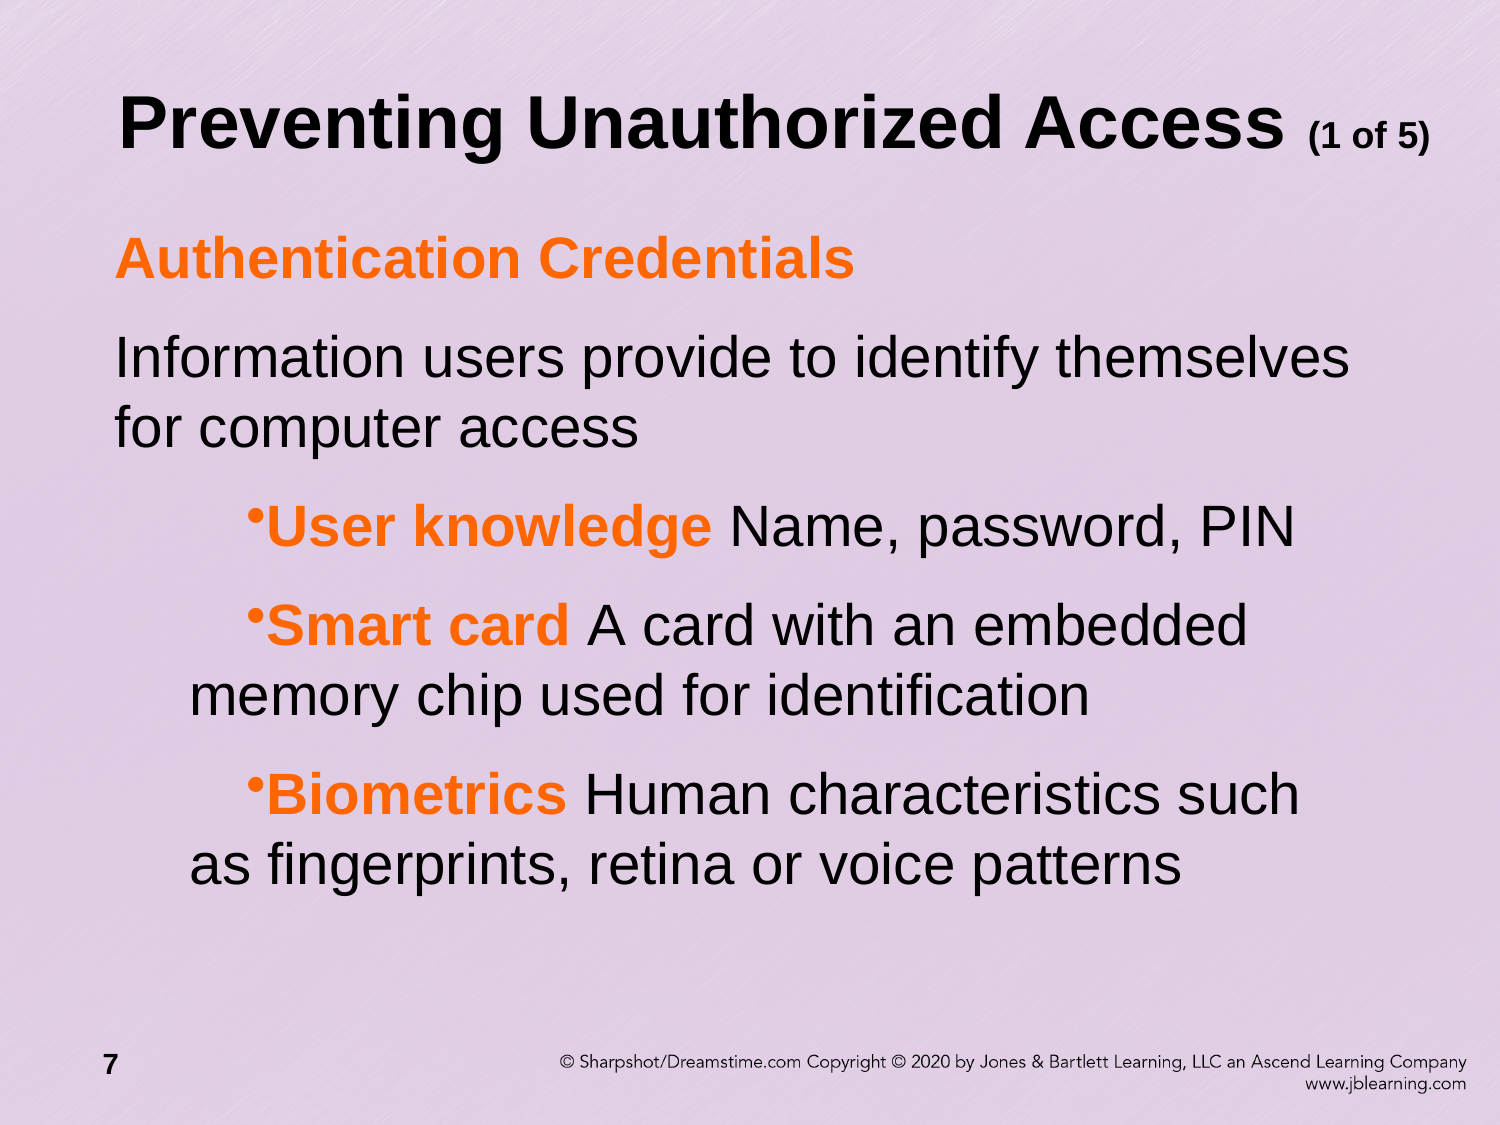

# Preventing Unauthorized Access (1 of 5)
Authentication Credentials
Information users provide to identify themselves  for computer access
User knowledge Name, password, PIN
Smart card A card with an embedded memory chip used for identification
Biometrics Human characteristics such as fingerprints, retina or voice patterns
7